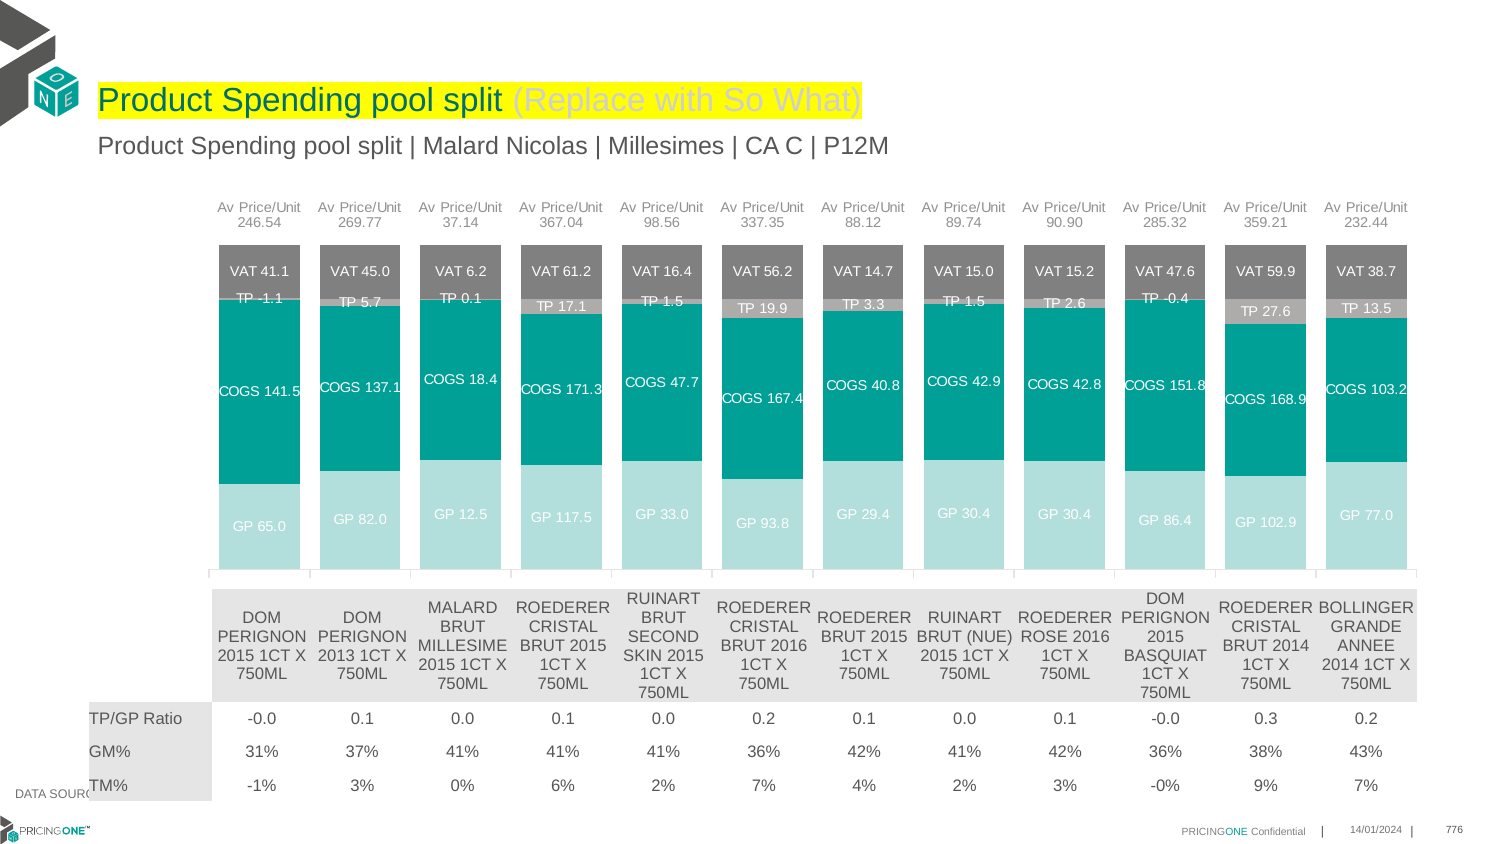

# Product Spending pool split (Replace with So What)
Product Spending pool split | Malard Nicolas | Millesimes | CA C | P12M

### Chart

| Category | GP | COGS | TP | VAT |
|---|---|---|---|---|
| Av Price/Unit 246.54 | 65.03248803611737 | 141.49770880361174 | -1.0768484574868182 | 41.090669676448435 |
| Av Price/Unit 269.77 | 82.02244804804805 | 137.06235345345345 | 5.725008308308389 | 44.961961961961904 |
| Av Price/Unit 37.14 | 12.52234623015873 | 18.357906944444444 | 0.06794398148148062 | 6.189649470899469 |
| Av Price/Unit 367.04 | 117.52445809523809 | 171.2807666666667 | 17.059854603174642 | 61.17301587301585 |
| Av Price/Unit 98.56 | 32.951948648648646 | 47.66175675675676 | 1.5174882882882912 | 16.426238738738743 |
| Av Price/Unit 337.35 | 93.76023333333333 | 167.43633333333335 | 19.924465079365064 | 56.224206349206334 |
| Av Price/Unit 88.12 | 29.41384576271187 | 40.76280338983051 | 3.252729378531072 | 14.685875706214697 |
| Av Price/Unit 89.74 | 30.361682905982907 | 42.91947521367521 | 1.5051666666666819 | 14.957264957264957 |
| Av Price/Unit 90.90 | 30.37703540669856 | 42.77288229665073 | 2.6036708133971445 | 15.150717703349274 |
| Av Price/Unit 285.32 | 86.42026333333334 | 151.7742 | -0.4305744444444315 | 47.55277777777777 |
| Av Price/Unit 359.21 | 102.87940344827587 | 168.88229310344826 | 27.577383908045988 | 59.867816091954005 |
| Av Price/Unit 232.44 | 76.97023846153846 | 103.19000000000003 | 13.536342735042751 | 38.73931623931623 |
|  | DOM PERIGNON 2015 1CT X 750ML | DOM PERIGNON 2013 1CT X 750ML | MALARD BRUT MILLESIME 2015 1CT X 750ML | ROEDERER CRISTAL BRUT 2015 1CT X 750ML | RUINART BRUT SECOND SKIN 2015 1CT X 750ML | ROEDERER CRISTAL BRUT 2016 1CT X 750ML | ROEDERER BRUT 2015 1CT X 750ML | RUINART BRUT (NUE) 2015 1CT X 750ML | ROEDERER ROSE 2016 1CT X 750ML | DOM PERIGNON 2015 BASQUIAT 1CT X 750ML | ROEDERER CRISTAL BRUT 2014 1CT X 750ML | BOLLINGER GRANDE ANNEE 2014 1CT X 750ML |
| --- | --- | --- | --- | --- | --- | --- | --- | --- | --- | --- | --- | --- |
| TP/GP Ratio | -0.0 | 0.1 | 0.0 | 0.1 | 0.0 | 0.2 | 0.1 | 0.0 | 0.1 | -0.0 | 0.3 | 0.2 |
| GM% | 31% | 37% | 41% | 41% | 41% | 36% | 42% | 41% | 42% | 36% | 38% | 43% |
| TM% | -1% | 3% | 0% | 6% | 2% | 7% | 4% | 2% | 3% | -0% | 9% | 7% |
DATA SOURCE: Client P&L

14/01/2024
776